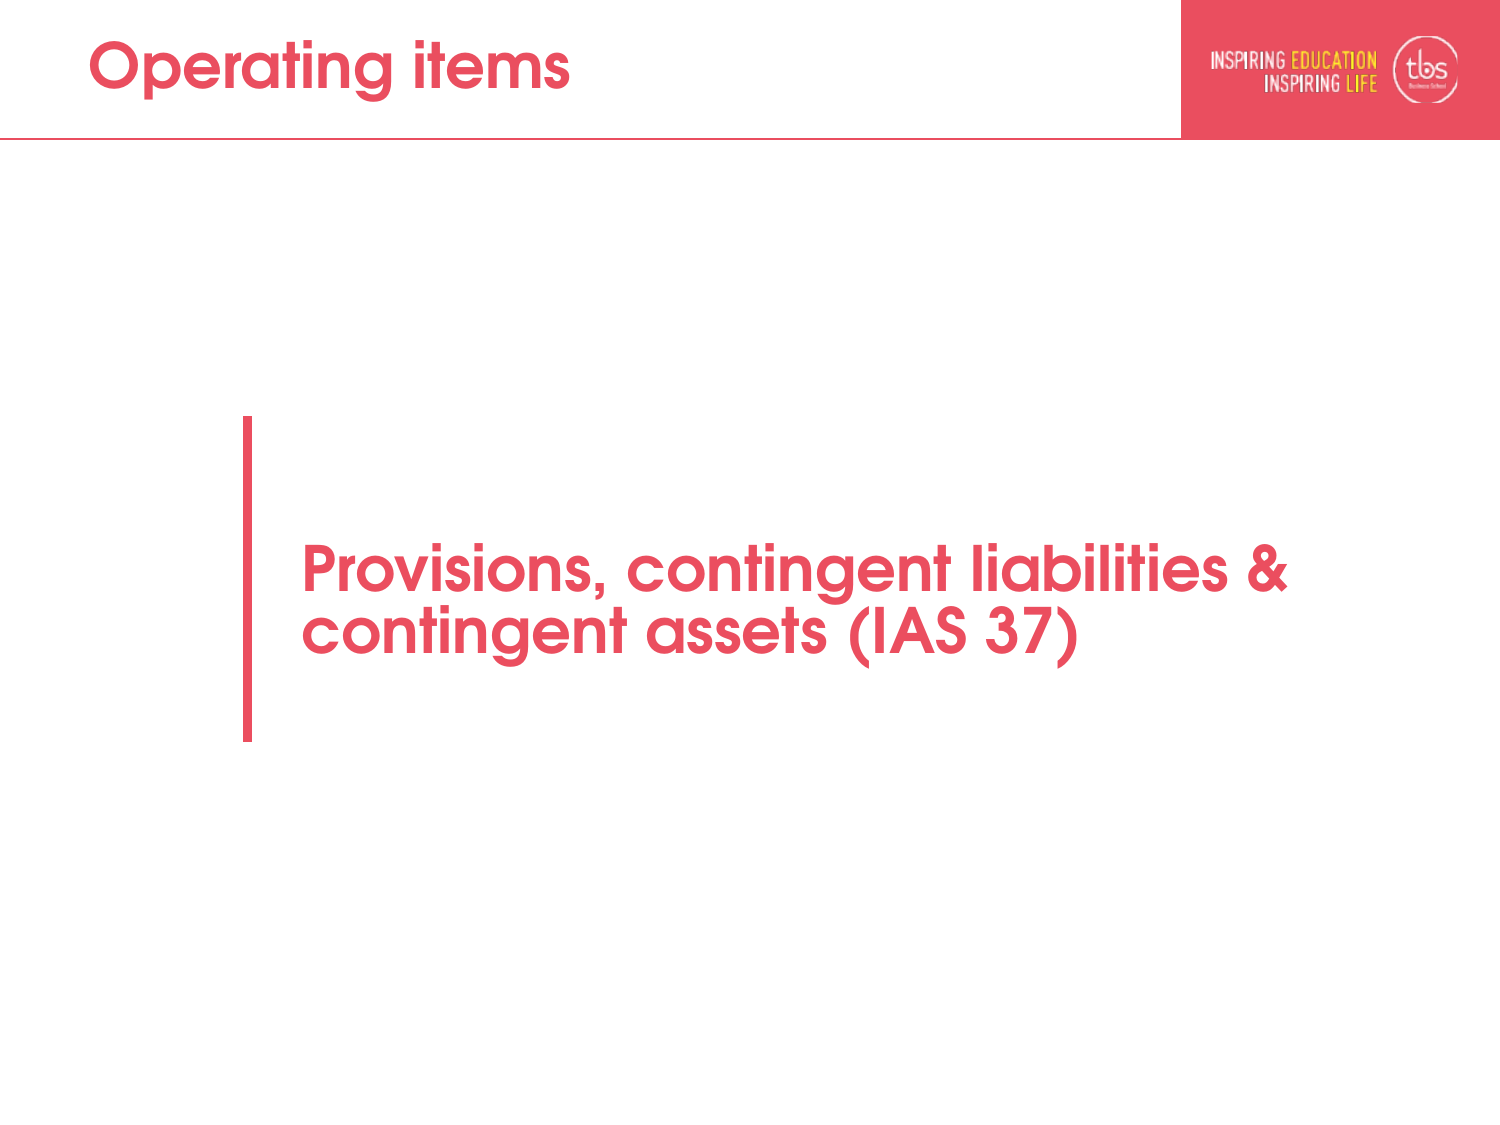

# Operating items
Provisions, contingent liabilities & contingent assets (IAS 37)